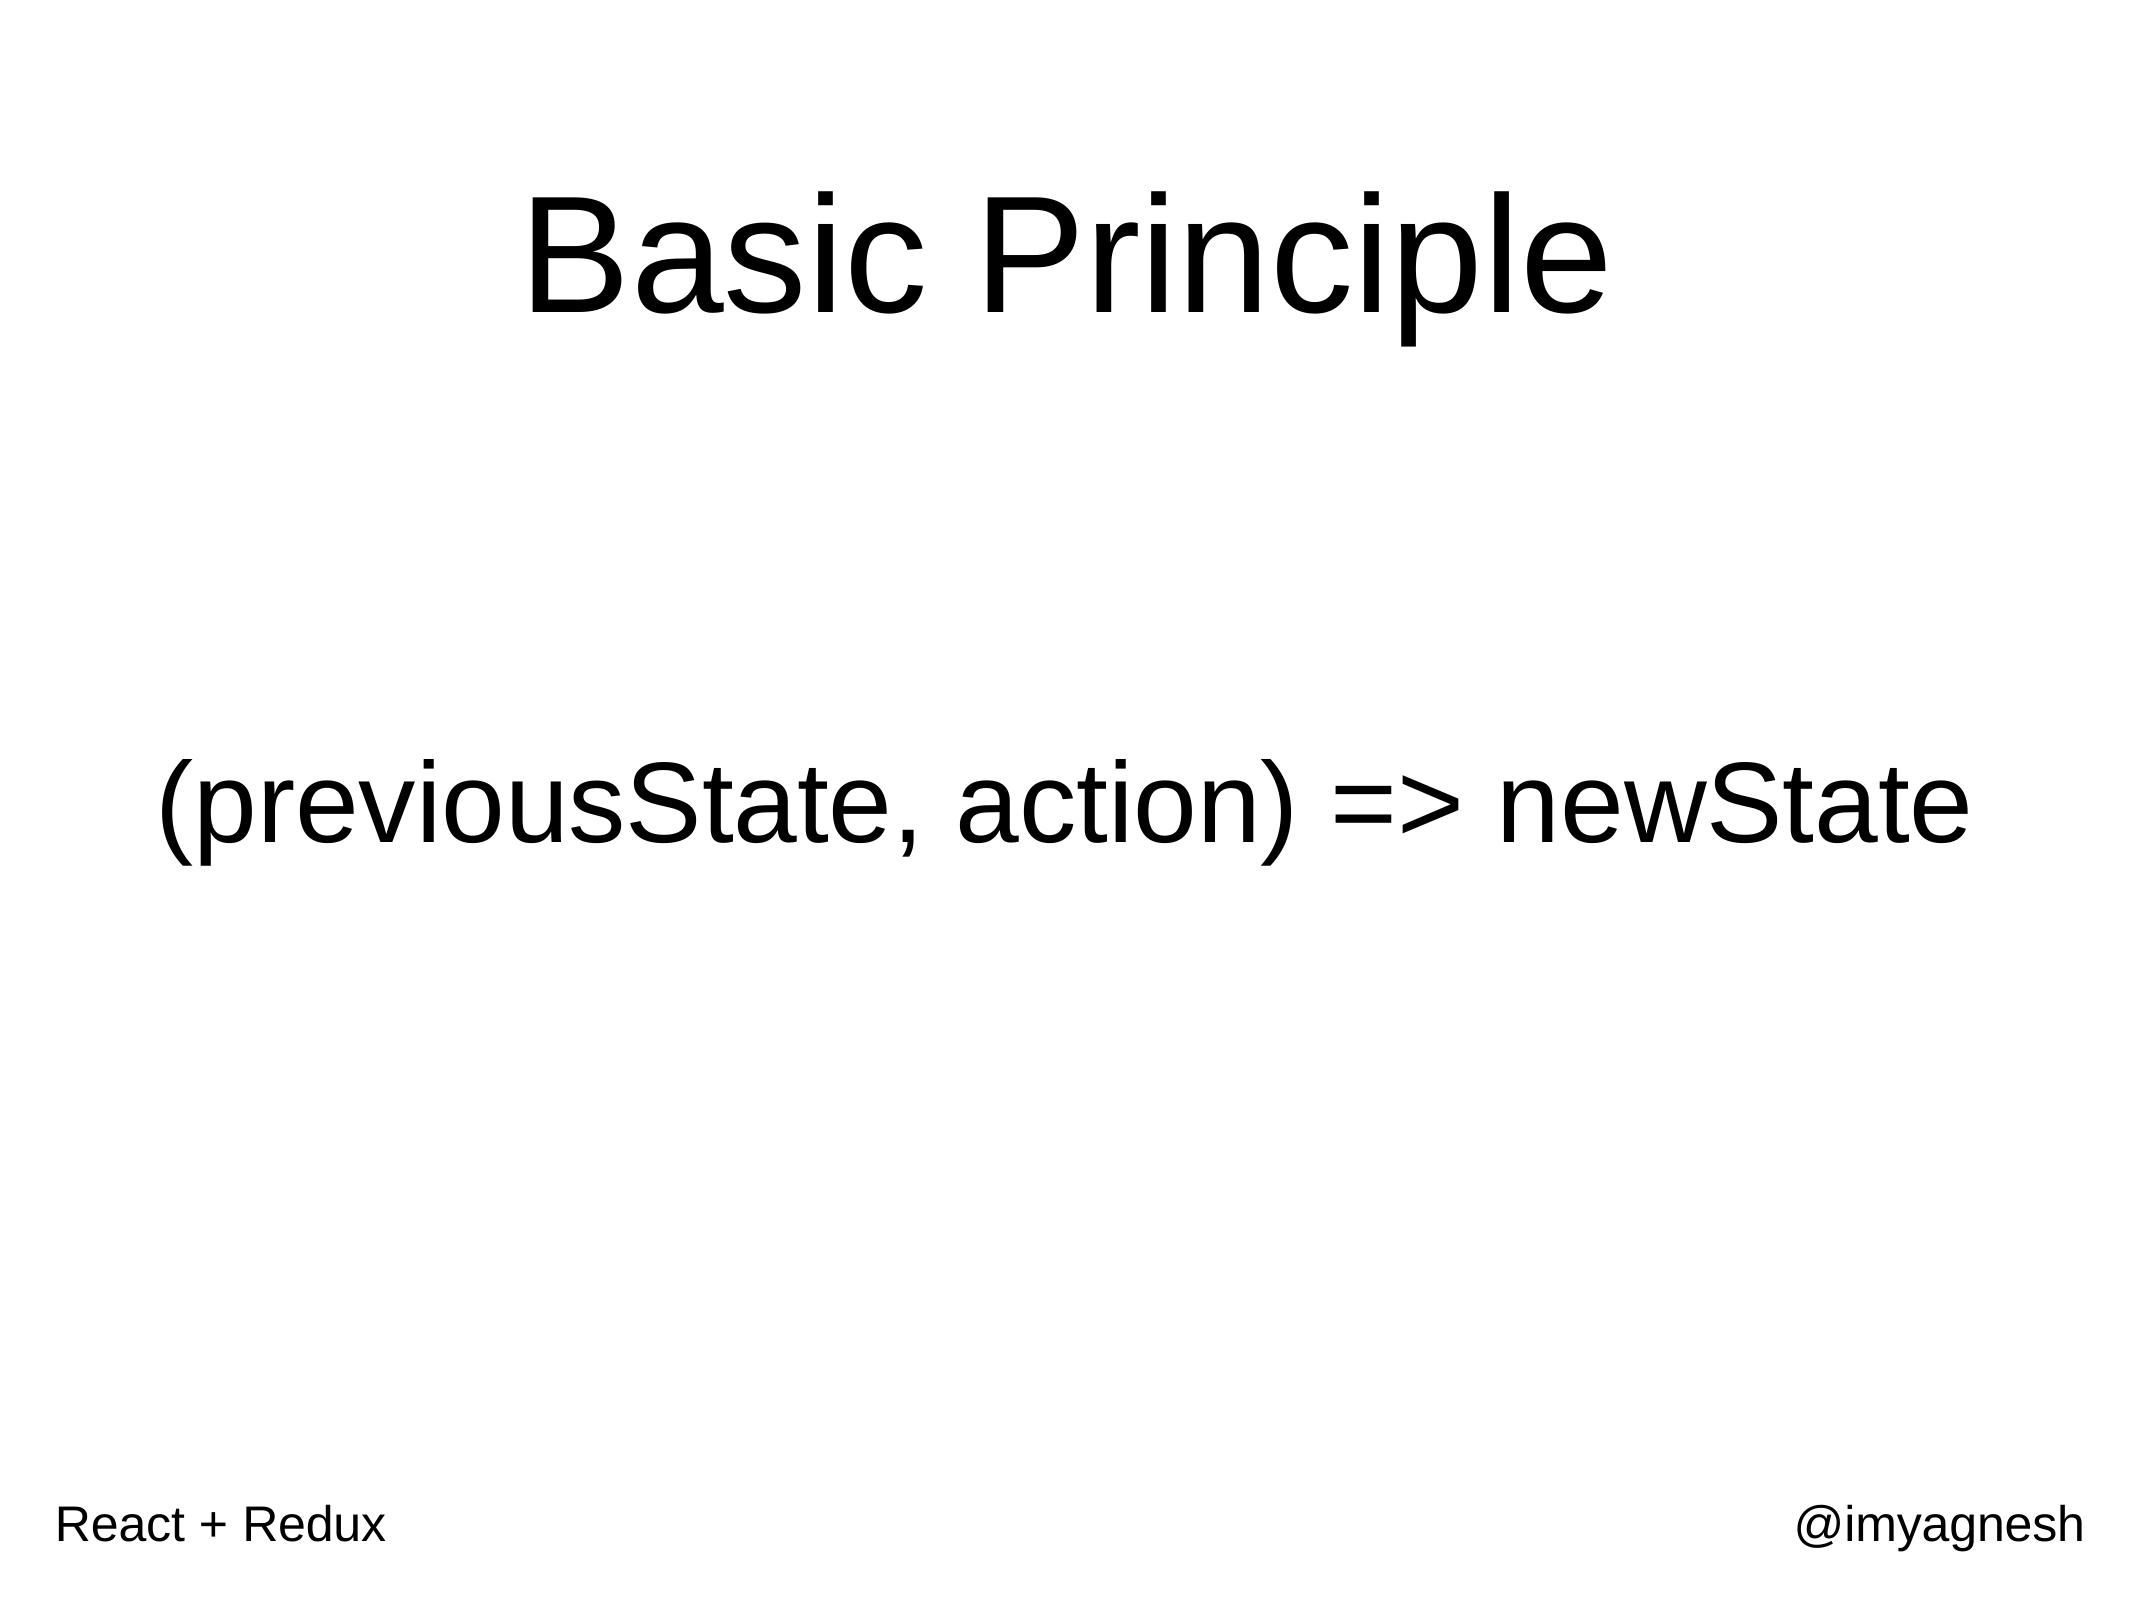

# Basic Principle
(previousState, action) => newState
React + Redux
@imyagnesh